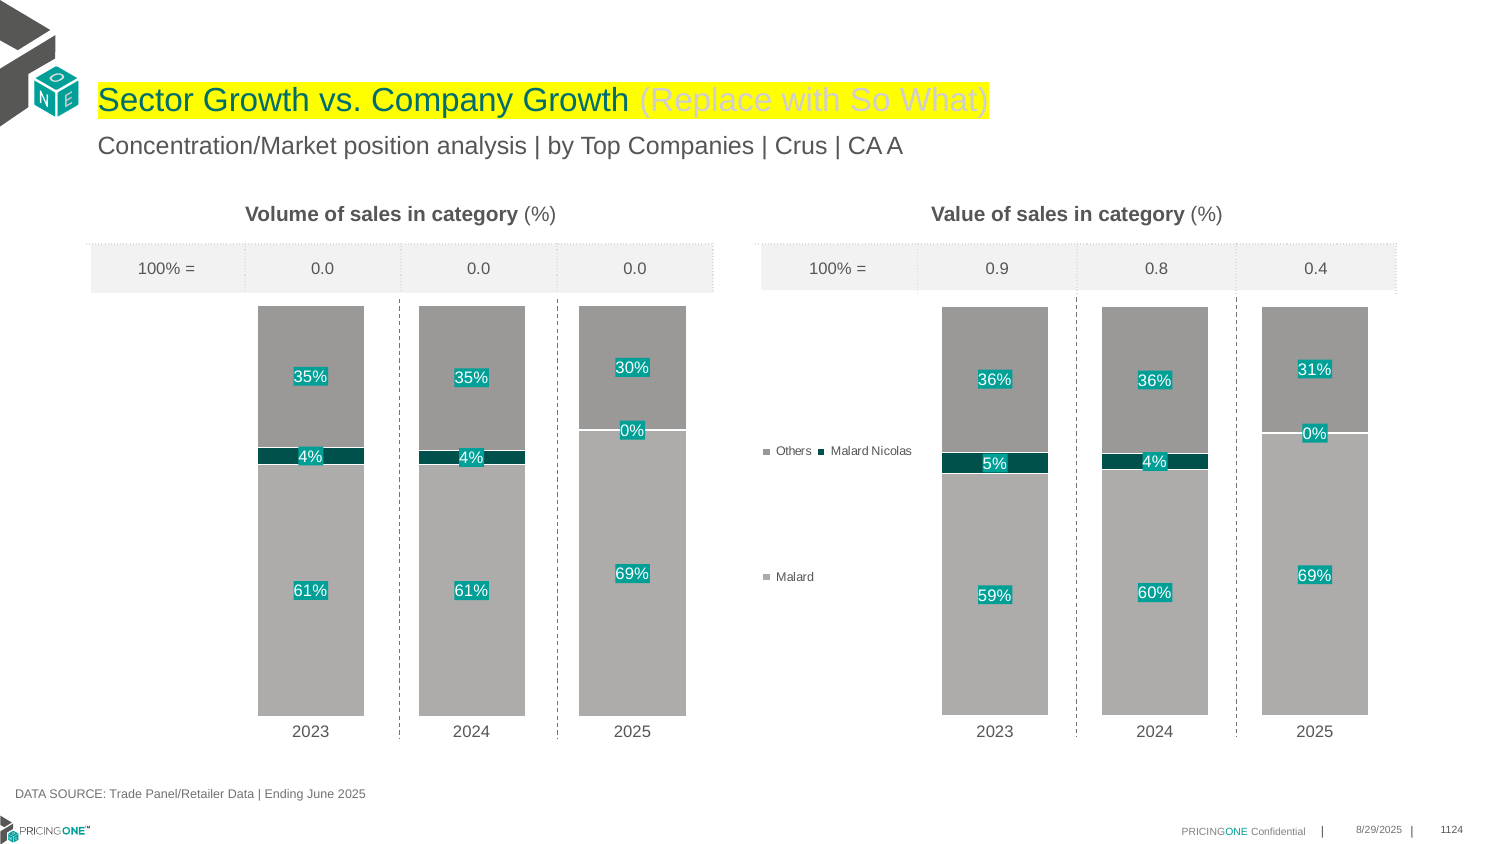

# Sector Growth vs. Company Growth (Replace with So What)
Concentration/Market position analysis | by Top Companies | Crus | CA A
| Volume of sales in category (%) |  |  |  |
| --- | --- | --- | --- |
| 100% = | 0.0 | 0.0 | 0.0 |
| Value of sales in category (%) |  |  |  |
| --- | --- | --- | --- |
| 100% = | 0.9 | 0.8 | 0.4 |

### Chart

| Category | Malard | Malard Nicolas | Others |
|---|---|---|---|
| 2023 | 0.6122994652406417 | 0.042441218911807146 | 0.34525931584755115 |
| 2024 | 0.611972000965484 | 0.03572290610668598 | 0.3523050929278301 |
| 2025 | 0.6944757609921083 | 0.003945885005636978 | 0.3015783540022548 |

### Chart

| Category | Malard | Malard Nicolas | Others |
|---|---|---|---|
| 2023 | 0.5906797826593049 | 0.052812075849618514 | 0.3565081414910766 |
| 2024 | 0.6010331587291062 | 0.038753699540081614 | 0.3602131417308121 |
| 2025 | 0.6878247476770492 | 0.004482293670628988 | 0.3076929586523218 |
DATA SOURCE: Trade Panel/Retailer Data | Ending June 2025

8/29/2025
1124